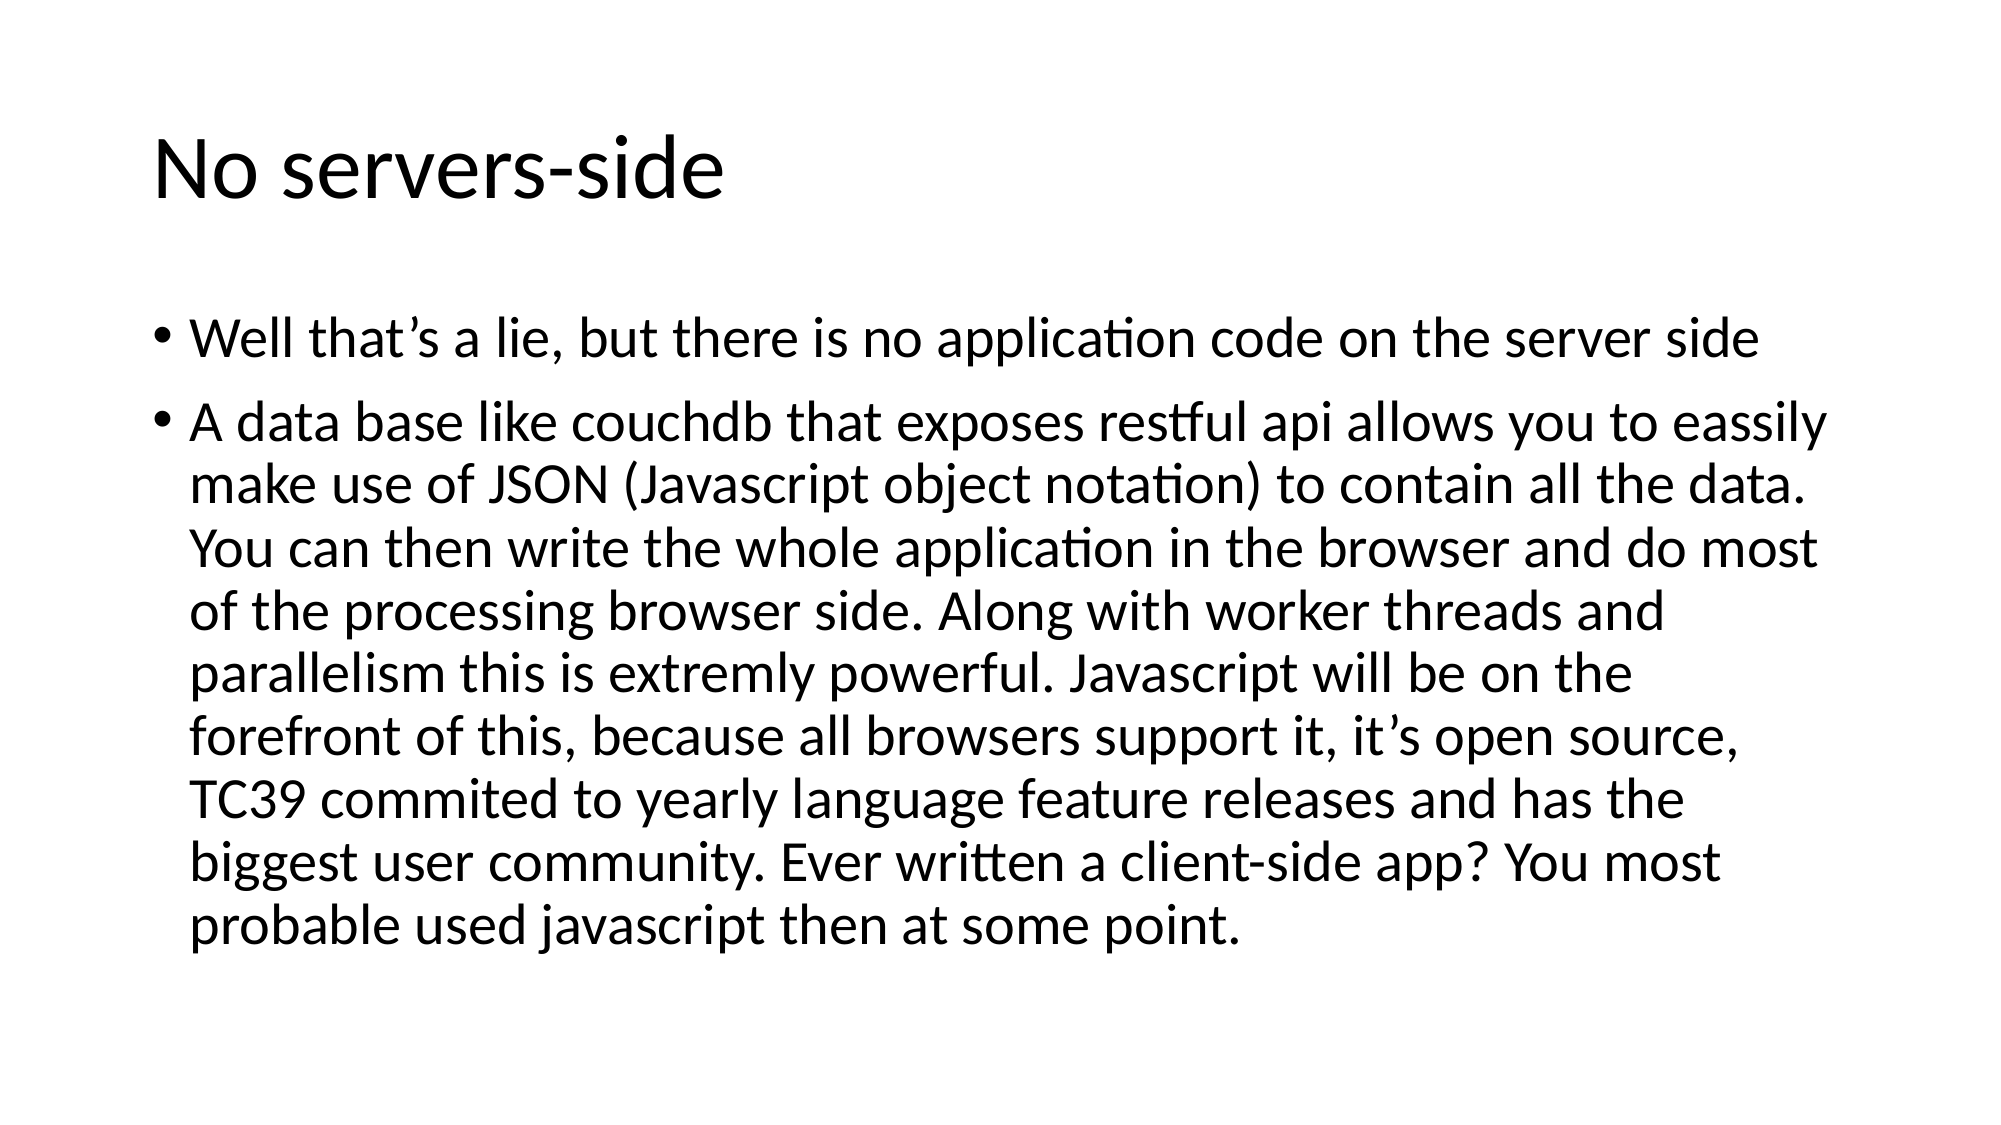

# No servers-side
Well that’s a lie, but there is no application code on the server side
A data base like couchdb that exposes restful api allows you to eassily make use of JSON (Javascript object notation) to contain all the data. You can then write the whole application in the browser and do most of the processing browser side. Along with worker threads and parallelism this is extremly powerful. Javascript will be on the forefront of this, because all browsers support it, it’s open source, TC39 commited to yearly language feature releases and has the biggest user community. Ever written a client-side app? You most probable used javascript then at some point.